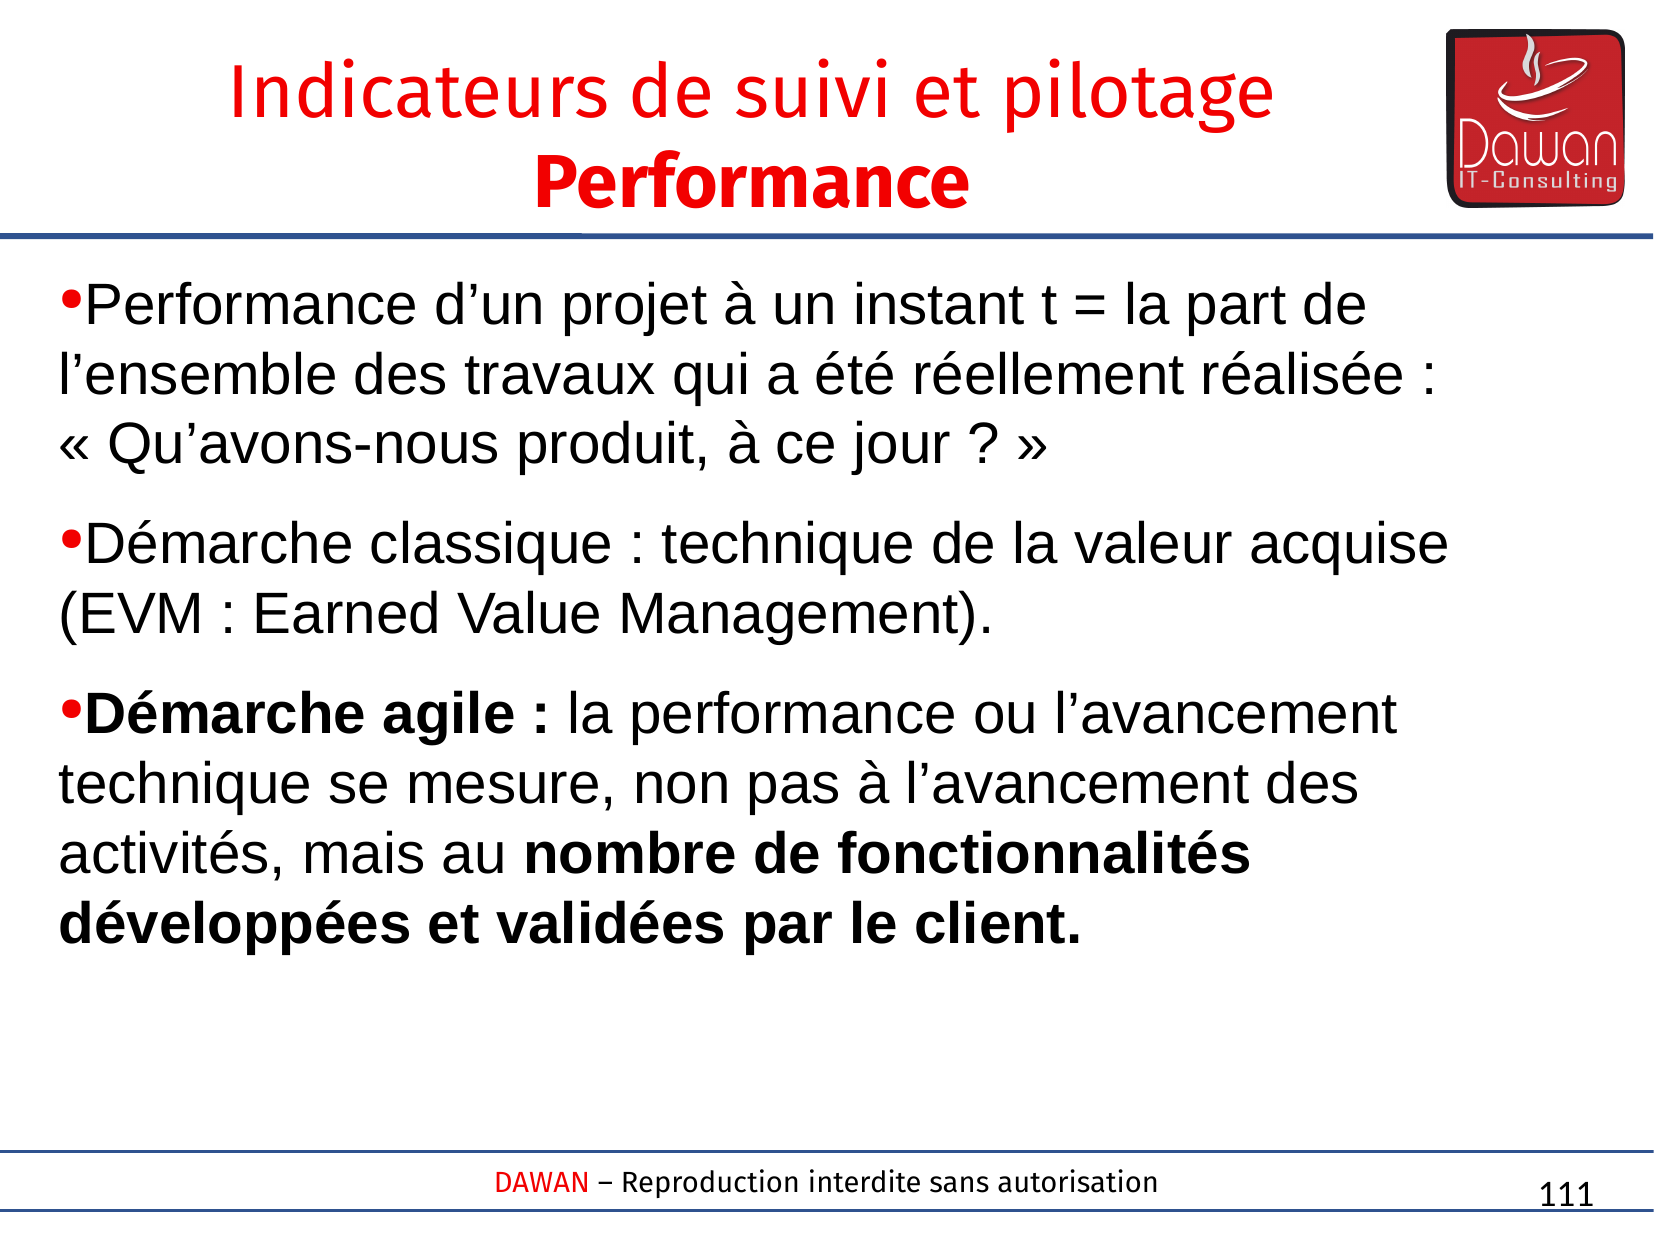

Indicateurs de suivi et pilotage
Performance
Performance d’un projet à un instant t = la part de l’ensemble des travaux qui a été réellement réalisée :
« Qu’avons-nous produit, à ce jour ? »
Démarche classique : technique de la valeur acquise (EVM : Earned Value Management).
Démarche agile : la performance ou l’avancement technique se mesure, non pas à l’avancement des activités, mais au nombre de fonctionnalités développées et validées par le client.
111